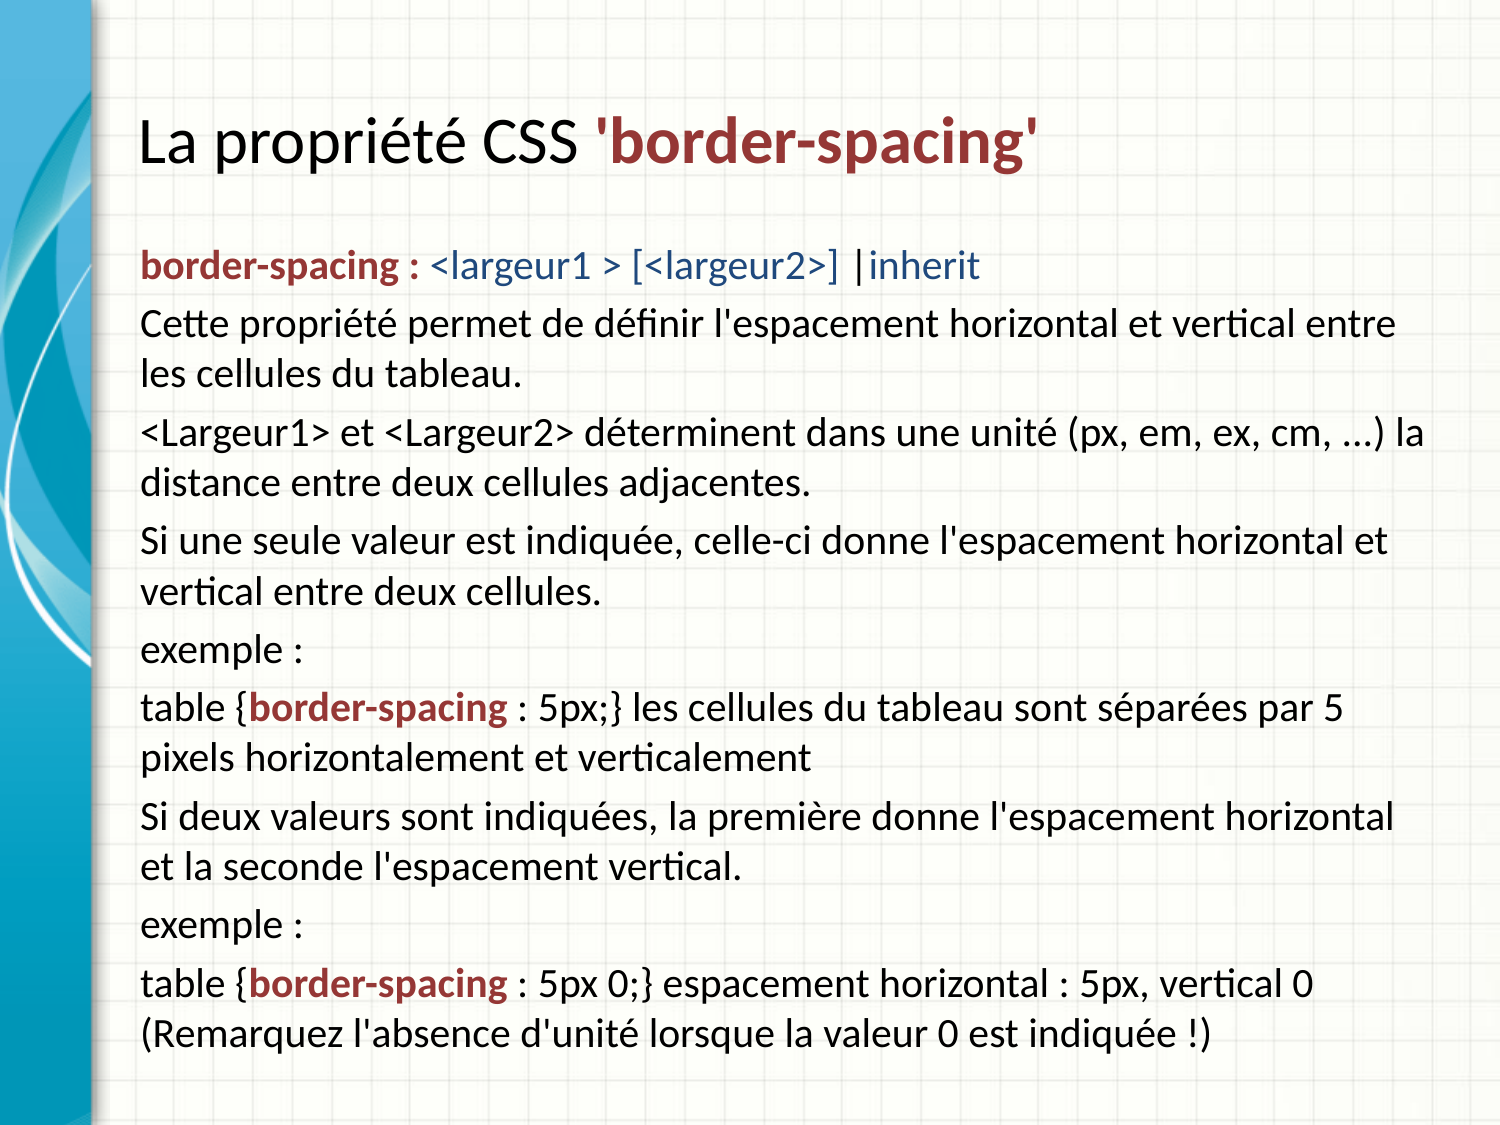

La propriété CSS 'border-spacing'
border-spacing : <largeur1 > [<largeur2>] |inherit
Cette propriété permet de définir l'espacement horizontal et vertical entre les cellules du tableau.
<Largeur1> et <Largeur2> déterminent dans une unité (px, em, ex, cm, ...) la distance entre deux cellules adjacentes.
Si une seule valeur est indiquée, celle-ci donne l'espacement horizontal et vertical entre deux cellules.
exemple :
table {border-spacing : 5px;} les cellules du tableau sont séparées par 5 pixels horizontalement et verticalement
Si deux valeurs sont indiquées, la première donne l'espacement horizontal et la seconde l'espacement vertical.
exemple :
table {border-spacing : 5px 0;} espacement horizontal : 5px, vertical 0 (Remarquez l'absence d'unité lorsque la valeur 0 est indiquée !)